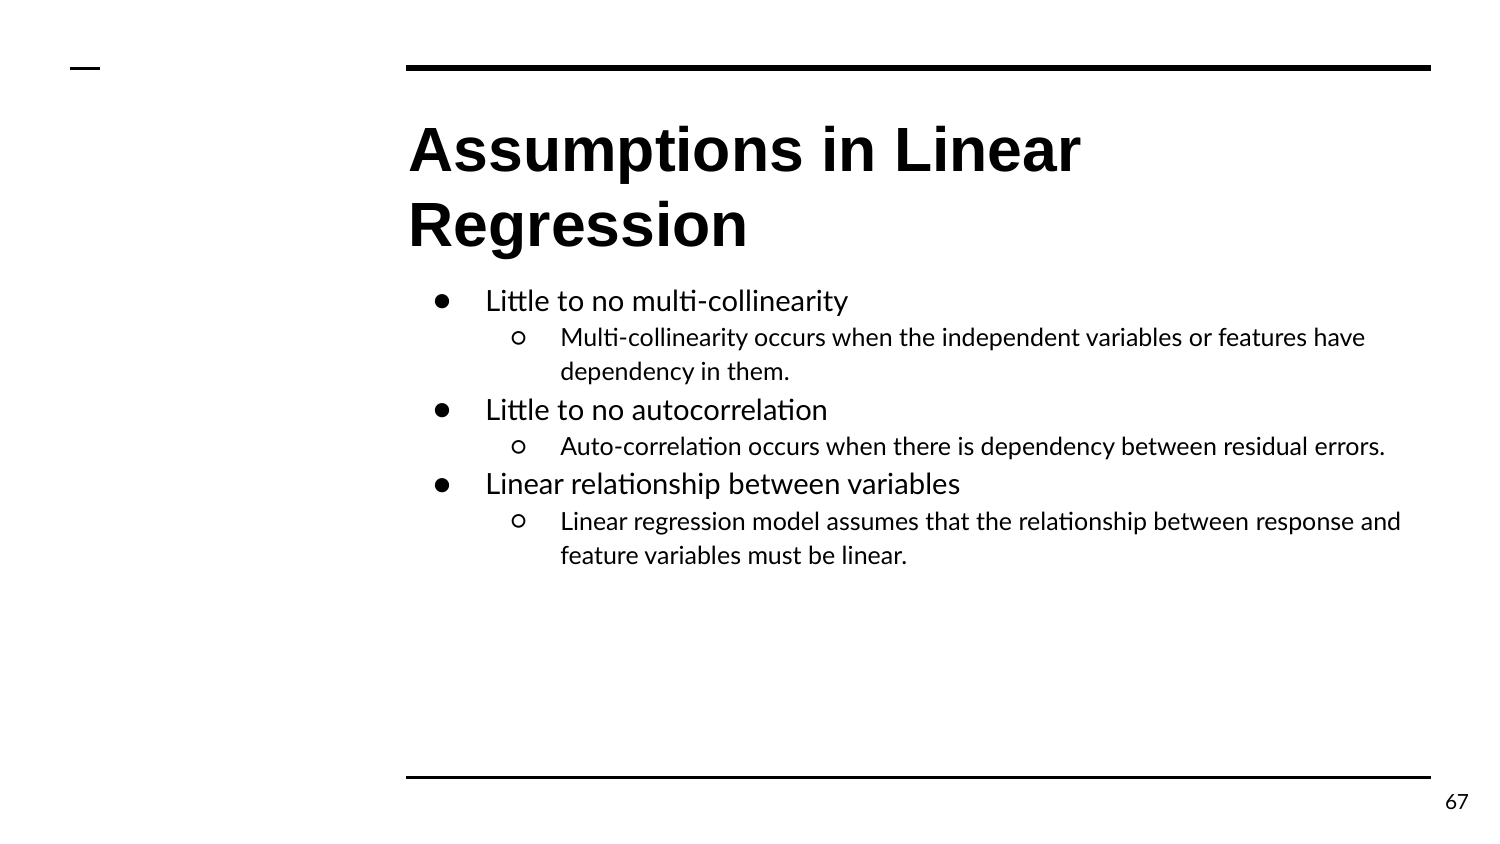

# Assumptions in Linear Regression
Little to no multi-collinearity
Multi-collinearity occurs when the independent variables or features have dependency in them.
Little to no autocorrelation
Auto-correlation occurs when there is dependency between residual errors.
Linear relationship between variables
Linear regression model assumes that the relationship between response and feature variables must be linear.

67